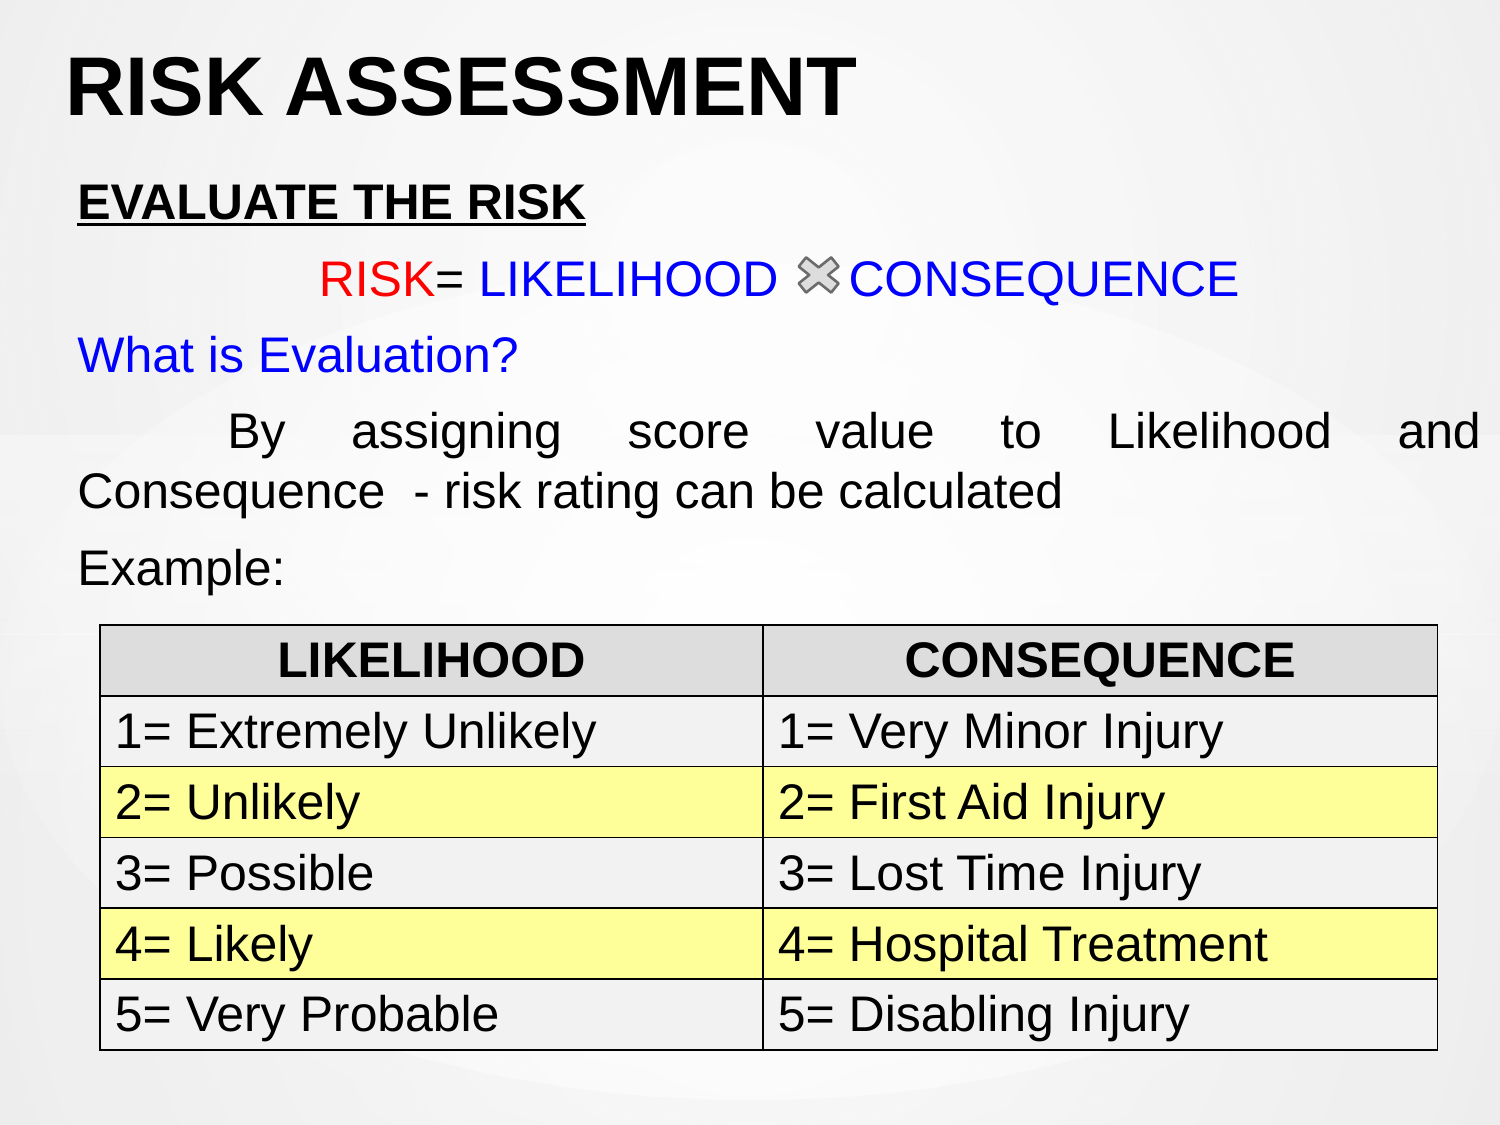

# RISK ASSESSMENT
EVALUATE THE RISK
RISK= LIKELIHOOD     CONSEQUENCE
What is Evaluation?
	By assigning score value to Likelihood and Consequence  - risk rating can be calculated
Example:

| LIKELIHOOD | CONSEQUENCE |
| --- | --- |
| 1= Extremely Unlikely | 1= Very Minor Injury |
| 2= Unlikely | 2= First Aid Injury |
| 3= Possible | 3= Lost Time Injury |
| 4= Likely | 4= Hospital Treatment |
| 5= Very Probable | 5= Disabling Injury |